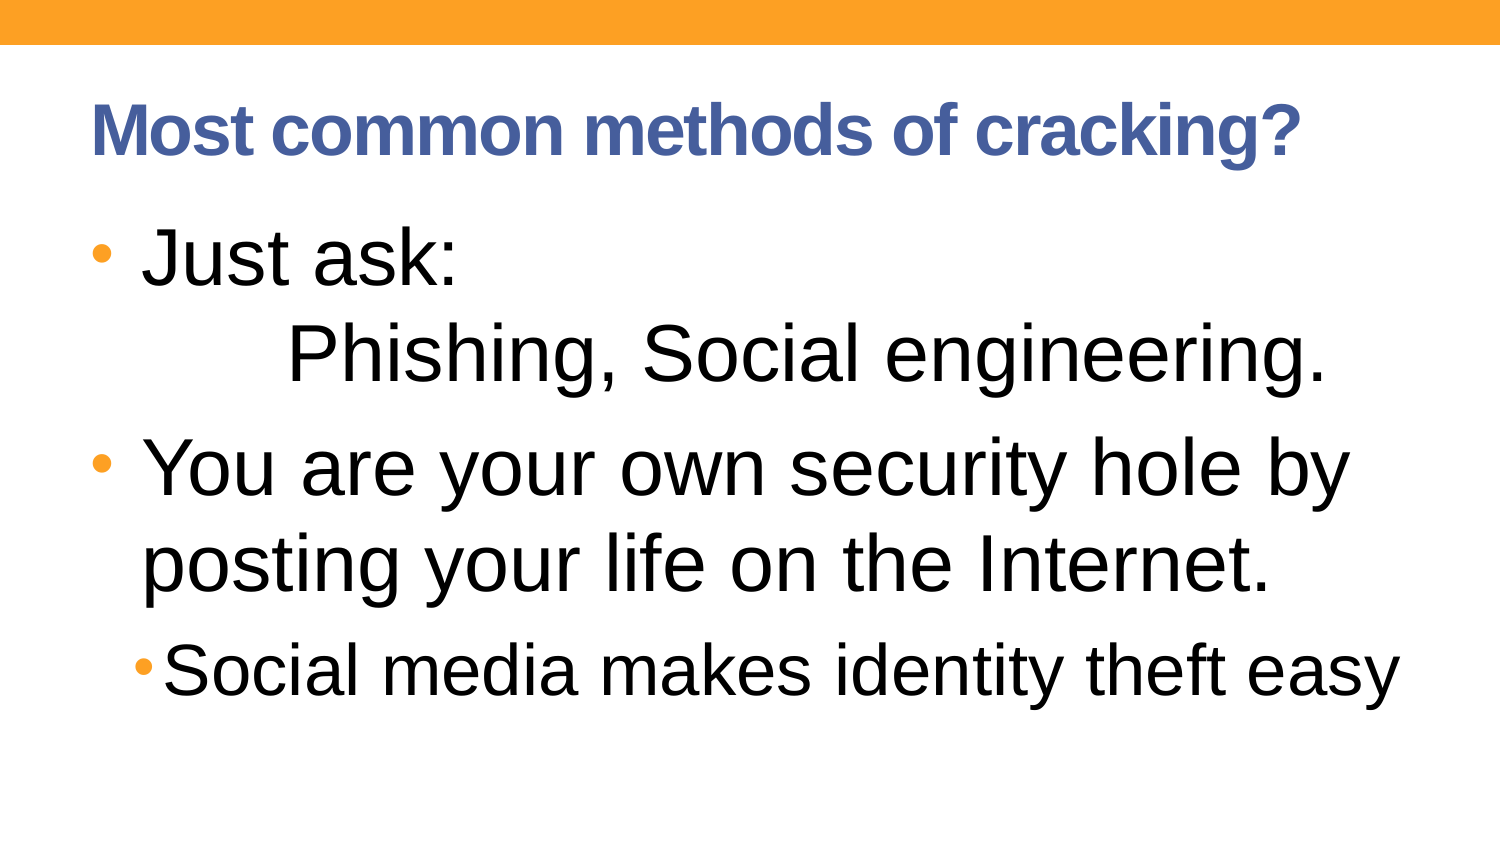

# Most common methods of cracking?
 Just ask:
 	 Phishing, Social engineering.
 You are your own security hole by
 posting your life on the Internet.
Social media makes identity theft easy